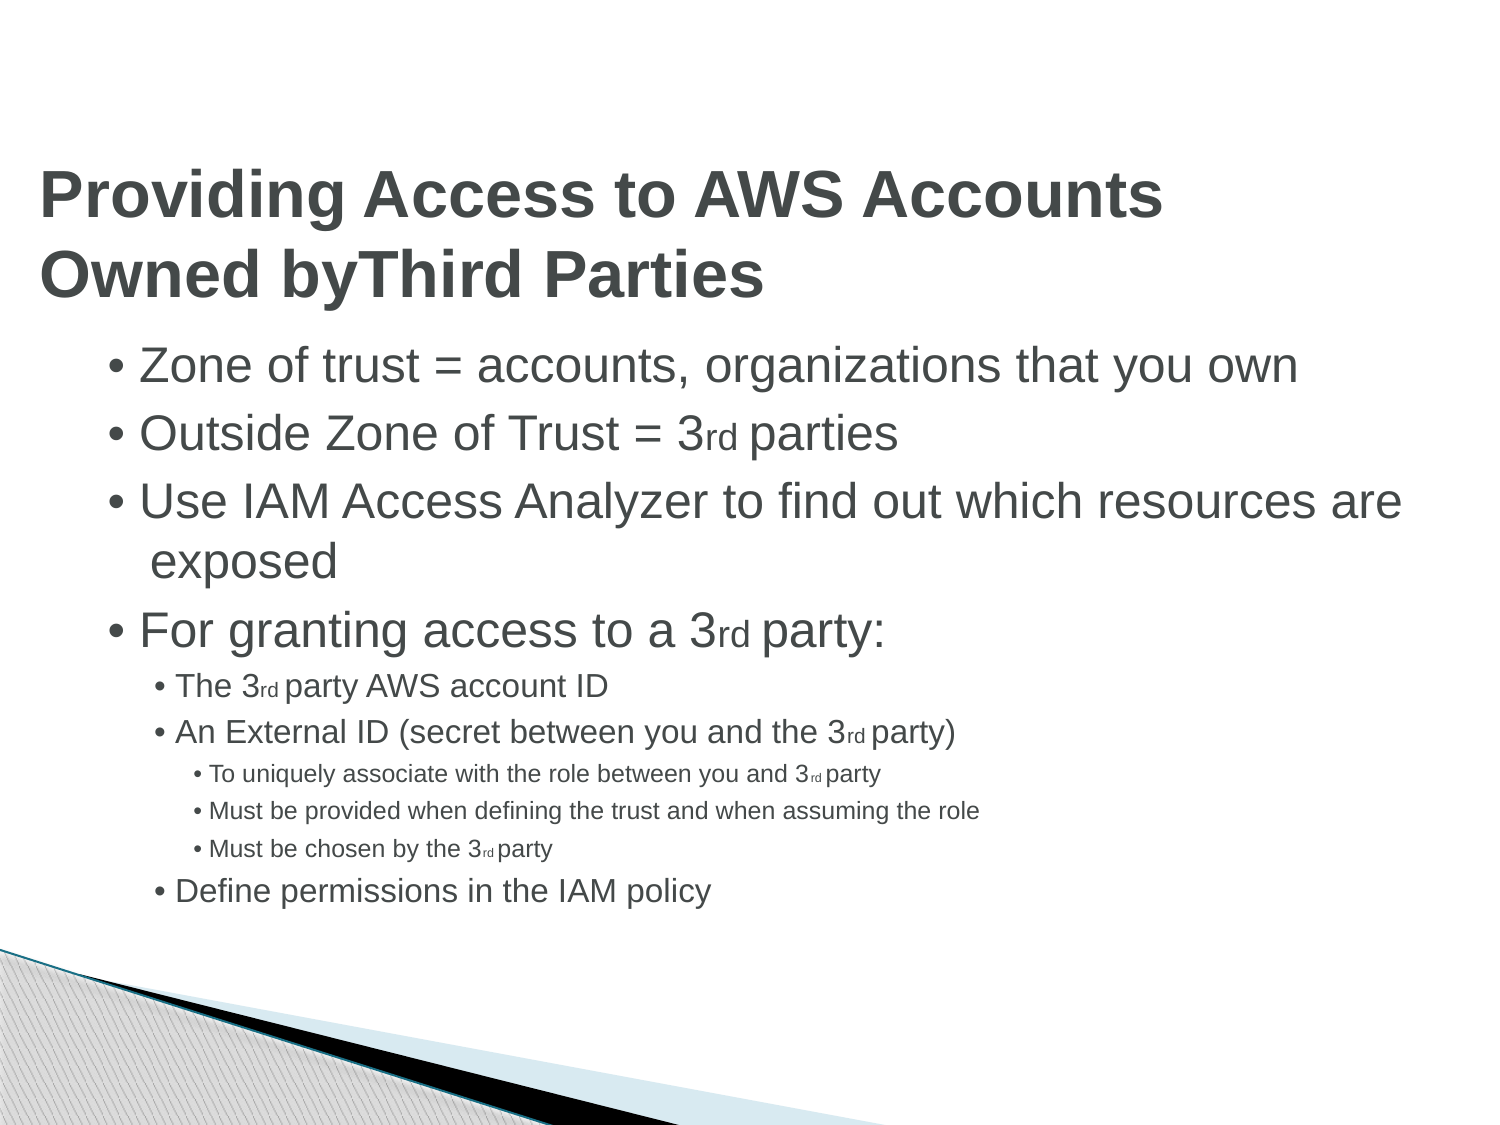

# Providing Access to AWS Accounts Owned byThird Parties
• Zone of trust = accounts, organizations that you own
• Outside Zone of Trust = 3rd parties
• Use IAM Access Analyzer to find out which resources are exposed
• For granting access to a 3rd party:
• The 3rd party AWS account ID
• An External ID (secret between you and the 3rd party)
• To uniquely associate with the role between you and 3rd party
• Must be provided when defining the trust and when assuming the role
• Must be chosen by the 3rd party
• Define permissions in the IAM policy